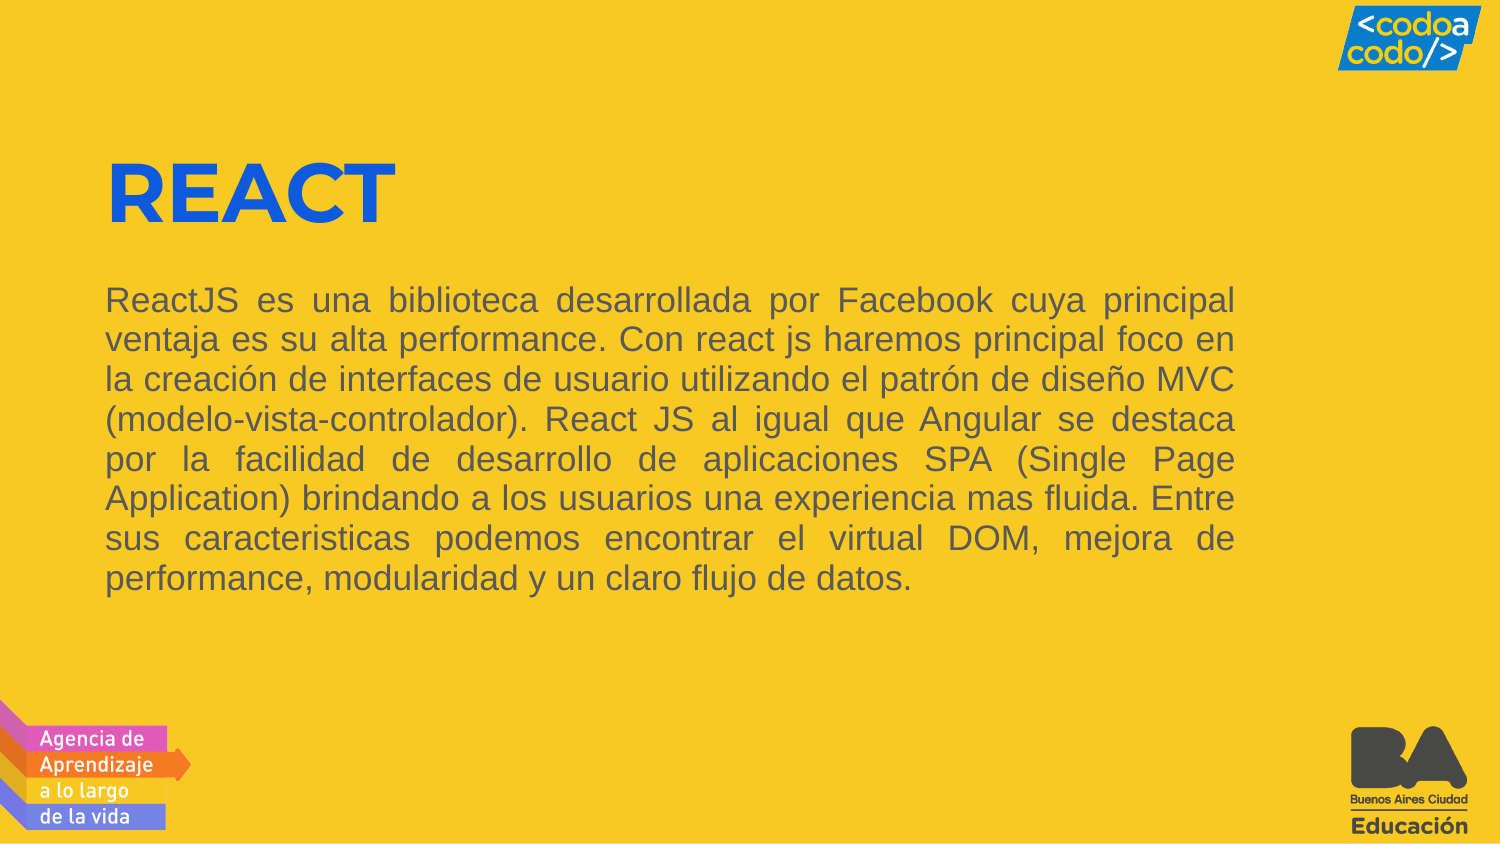

# REACT
ReactJS es una biblioteca desarrollada por Facebook cuya principal ventaja es su alta performance. Con react js haremos principal foco en la creación de interfaces de usuario utilizando el patrón de diseño MVC (modelo-vista-controlador). React JS al igual que Angular se destaca por la facilidad de desarrollo de aplicaciones SPA (Single Page Application) brindando a los usuarios una experiencia mas fluida. Entre sus caracteristicas podemos encontrar el virtual DOM, mejora de performance, modularidad y un claro flujo de datos.